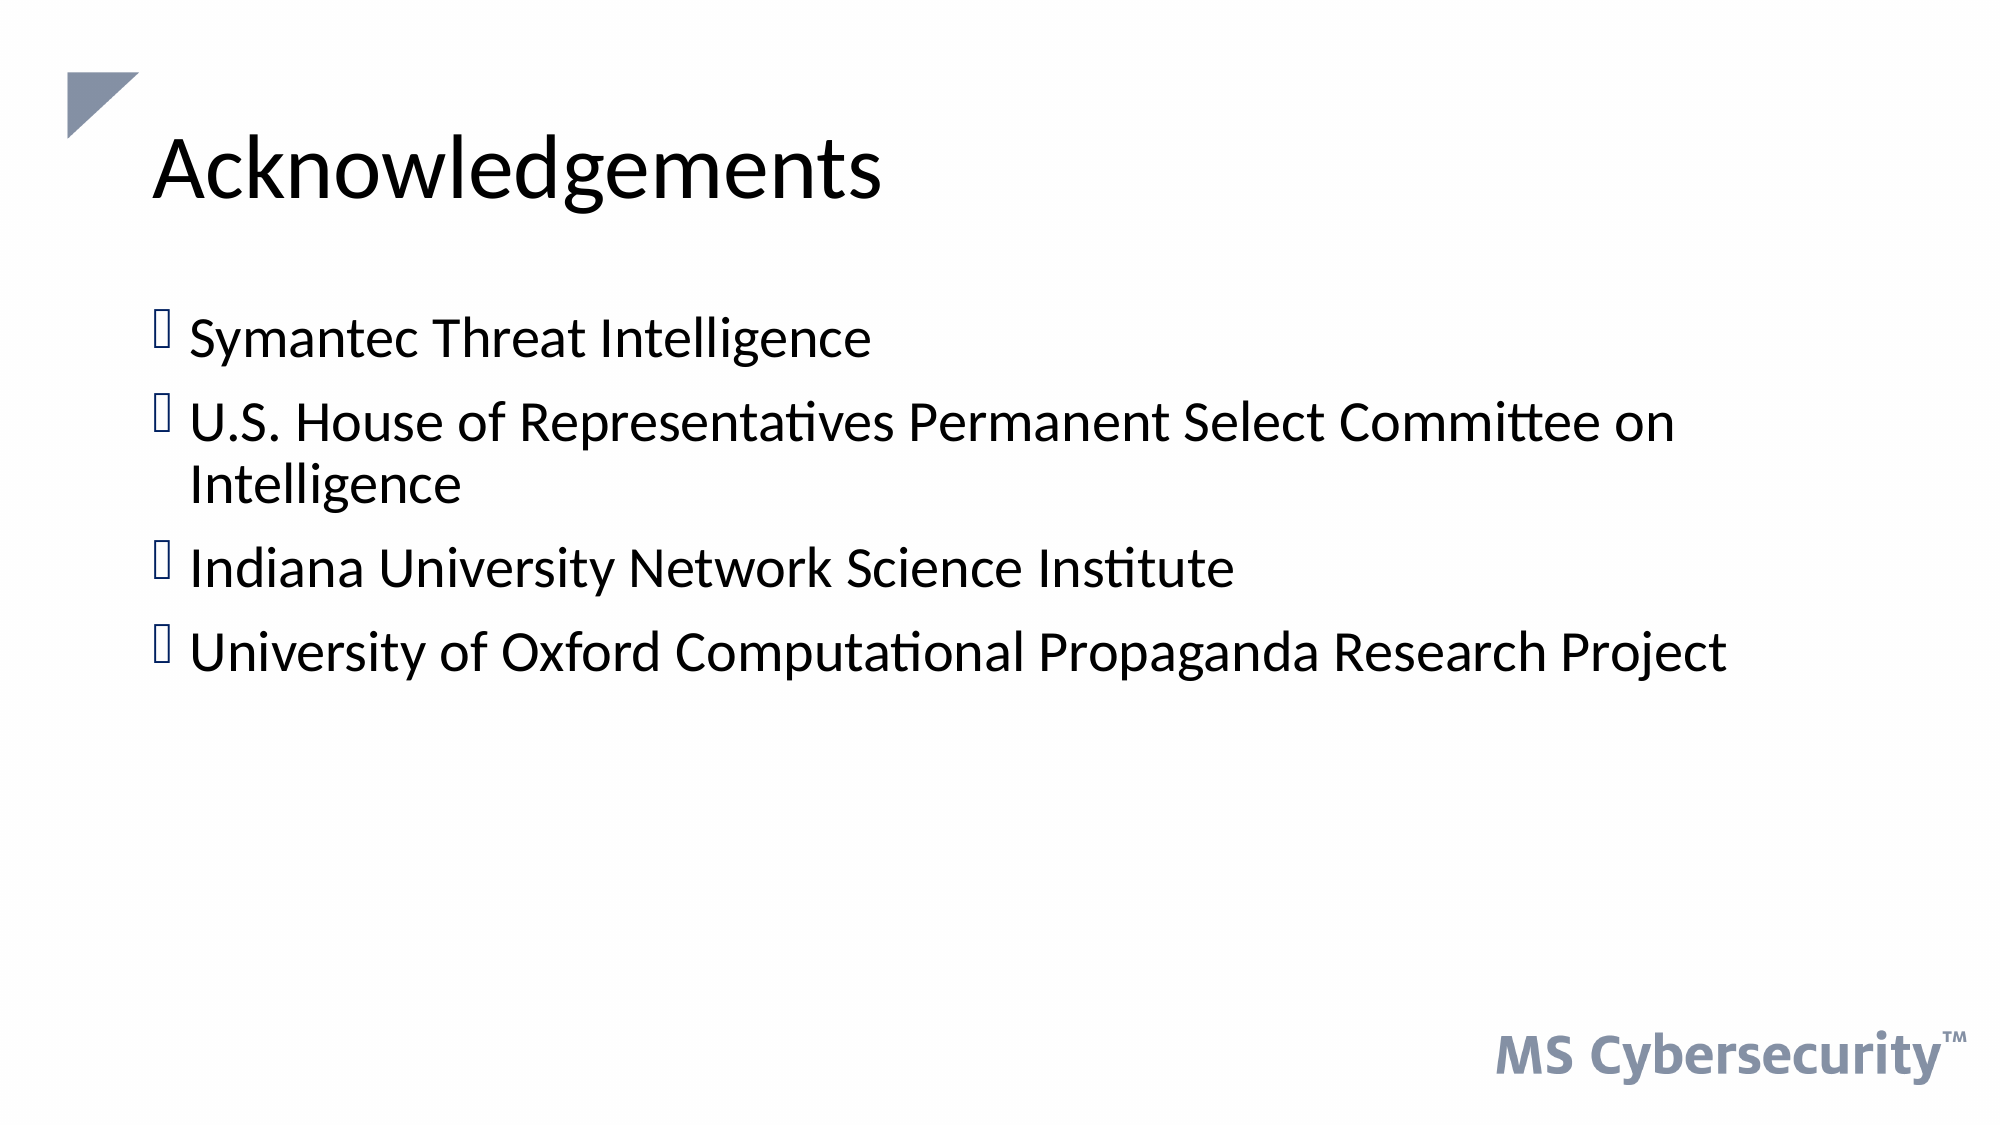

# Acknowledgements
Symantec Threat Intelligence
U.S. House of Representatives Permanent Select Committee on Intelligence
Indiana University Network Science Institute
University of Oxford Computational Propaganda Research Project